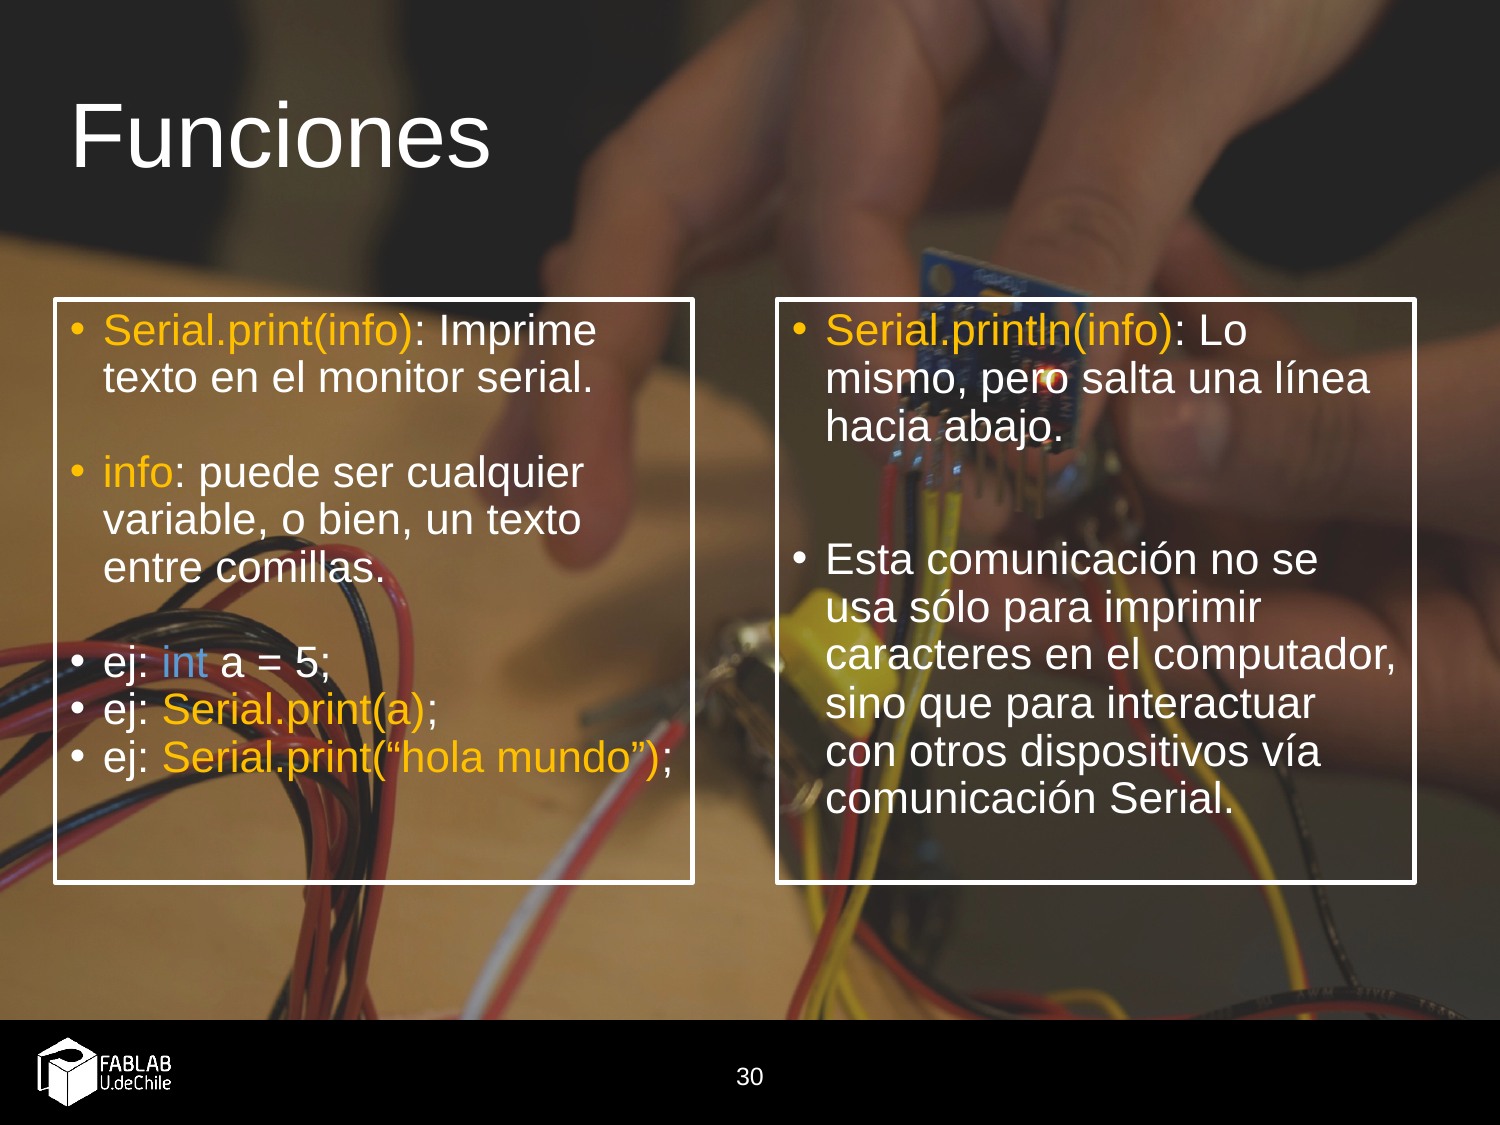

# Funciones
Serial.print(info): Imprime texto en el monitor serial.

info: puede ser cualquier variable, o bien, un texto entre comillas.

ej: int a = 5;
ej: Serial.print(a);
ej: Serial.print(“hola mundo”);

Serial.println(info): Lo mismo, pero salta una línea hacia abajo.

Esta comunicación no se usa sólo para imprimir caracteres en el computador, sino que para interactuar con otros dispositivos vía comunicación Serial.

30